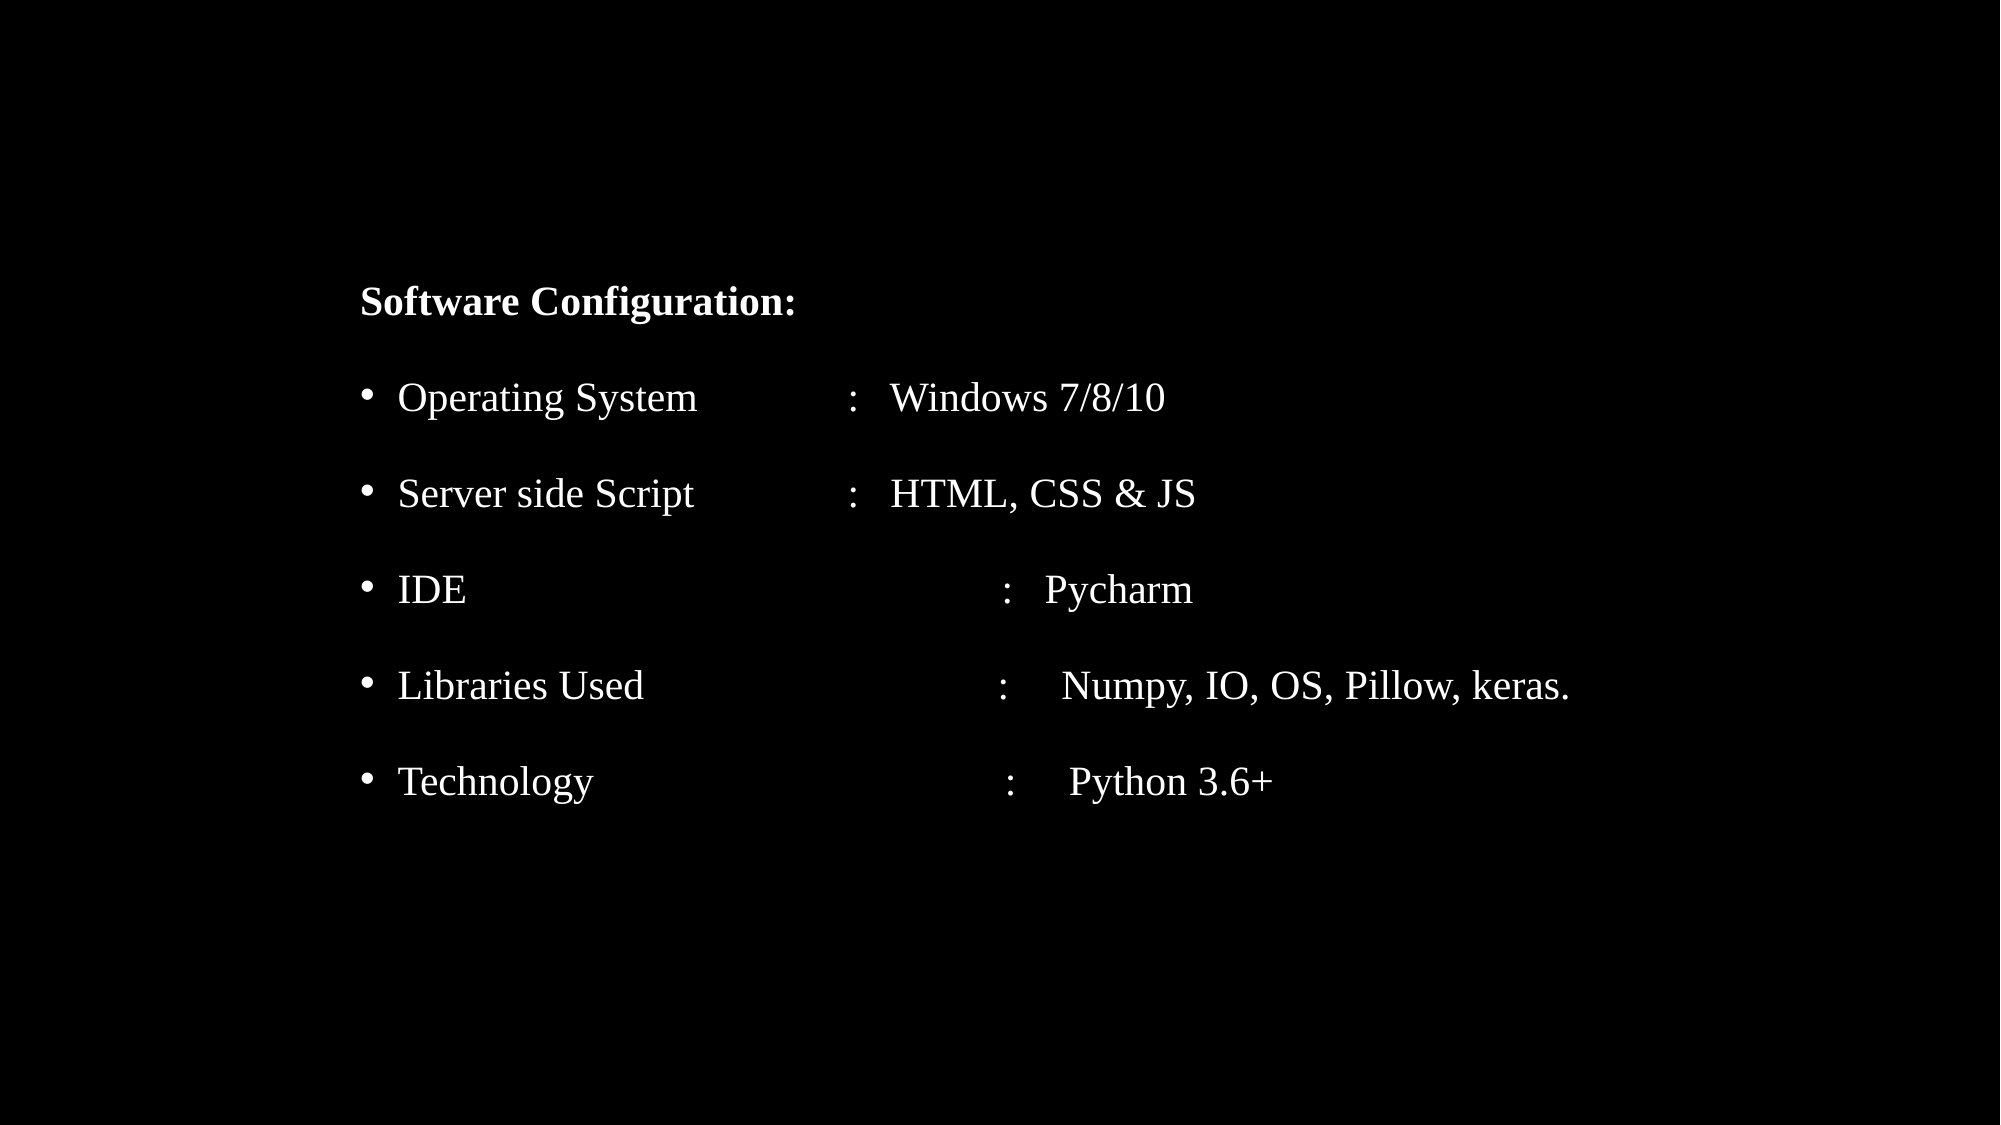

Software Configuration:
Operating System             	:   Windows 7/8/10
Server side Script             	:   HTML, CSS & JS
IDE		                             :   Pycharm
Libraries Used			:     Numpy, IO, OS, Pillow, keras.
Technology 		               :     Python 3.6+